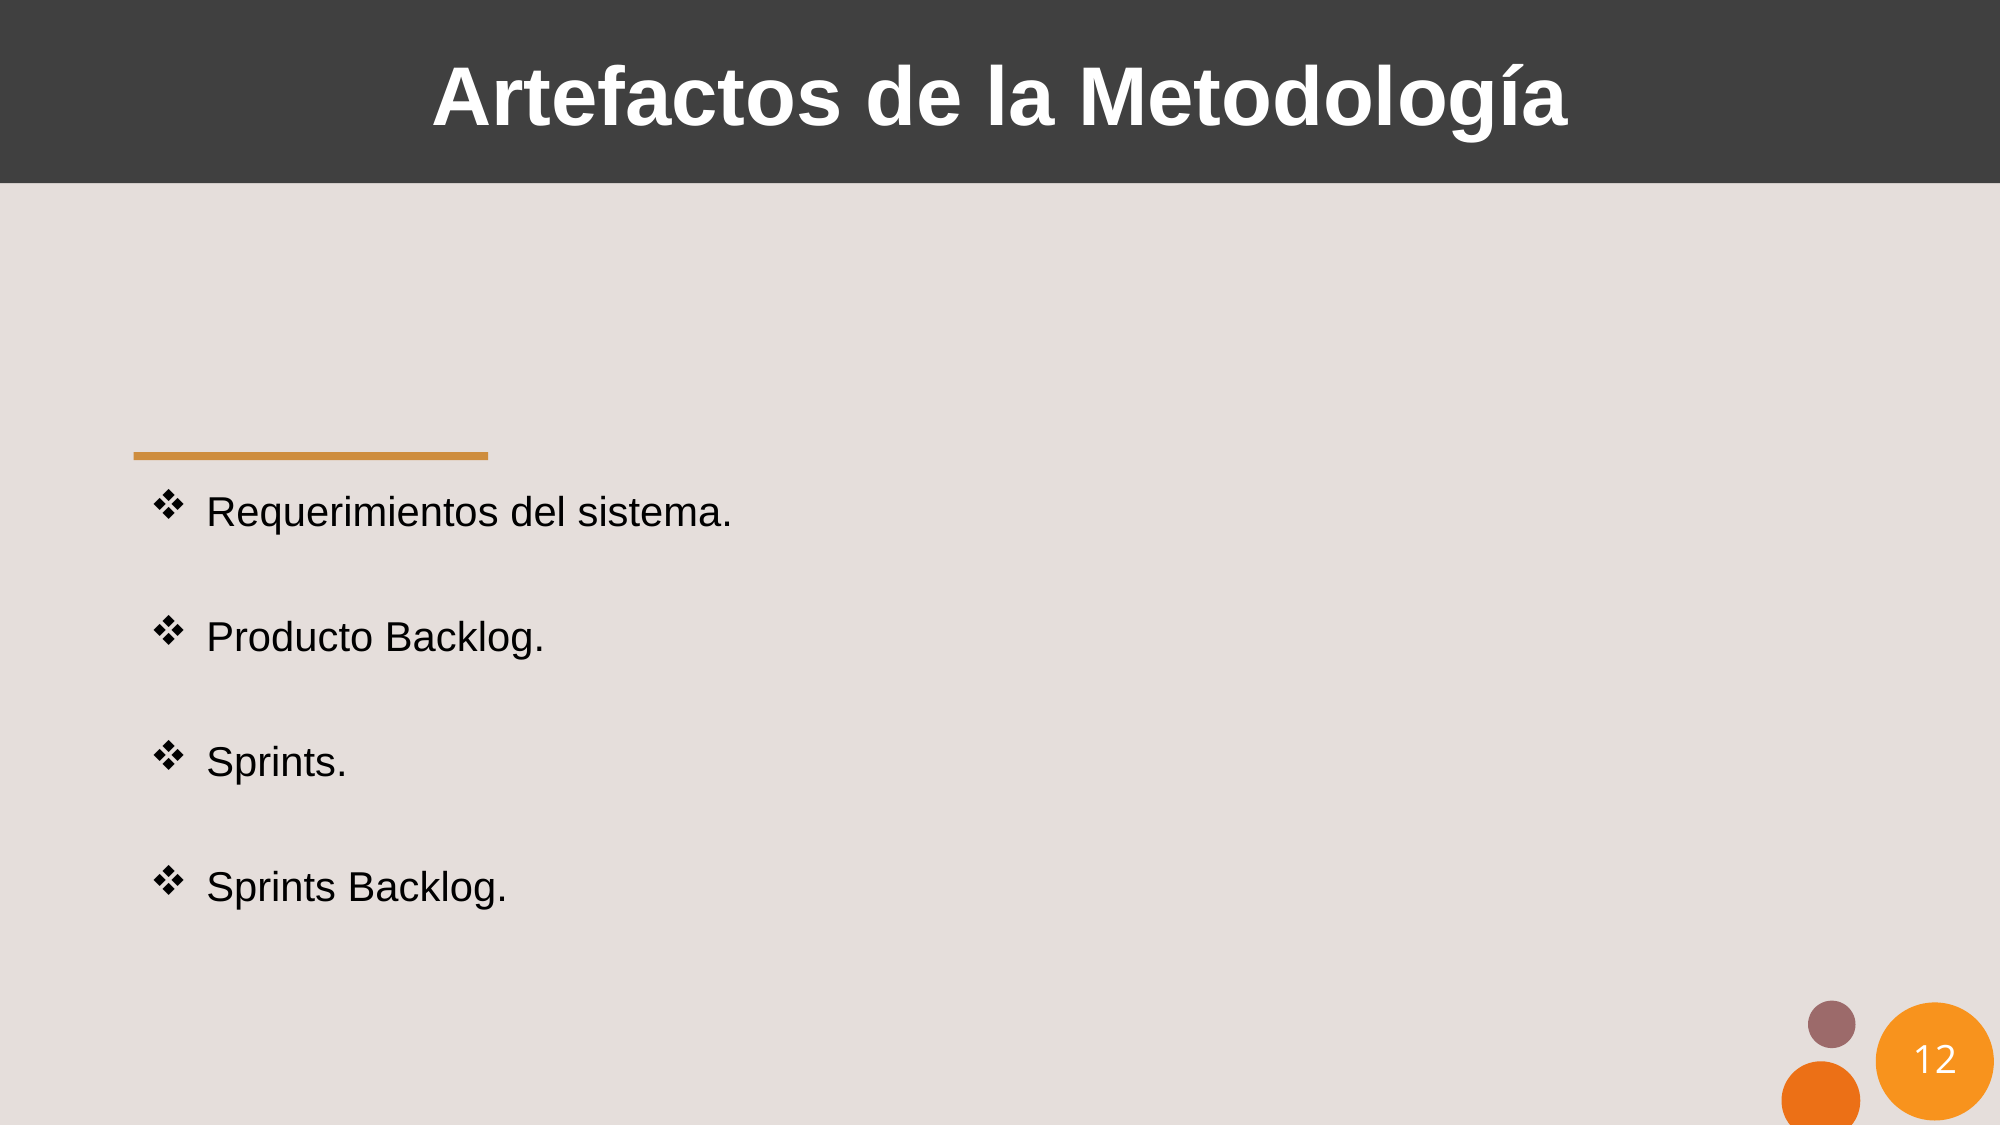

# Artefactos de la Metodología
Requerimientos del sistema.
Producto Backlog.
Sprints.
Sprints Backlog.
12